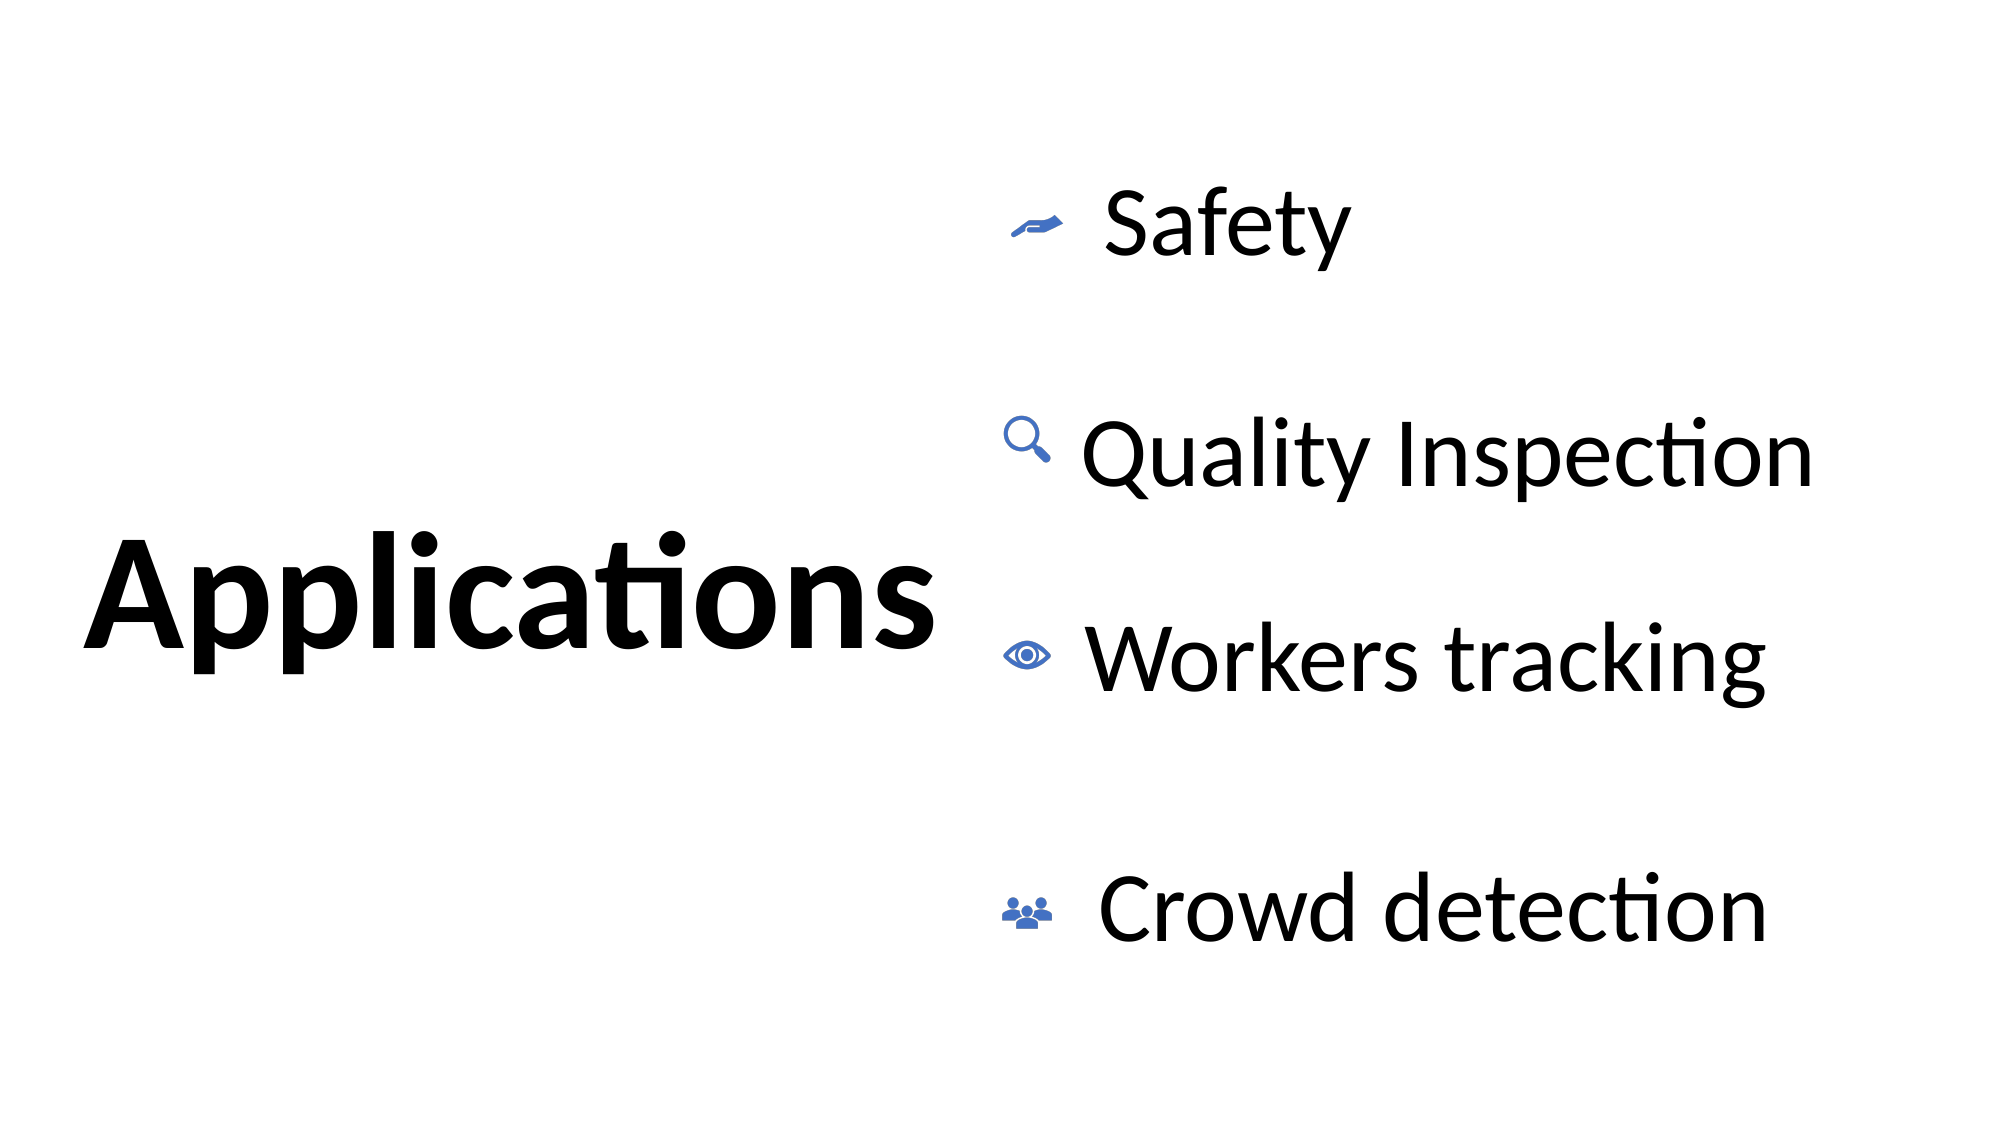

Application of CV in a Factory
Safety
Quality Inspection
Workers tracking
Crowd detection
Applications